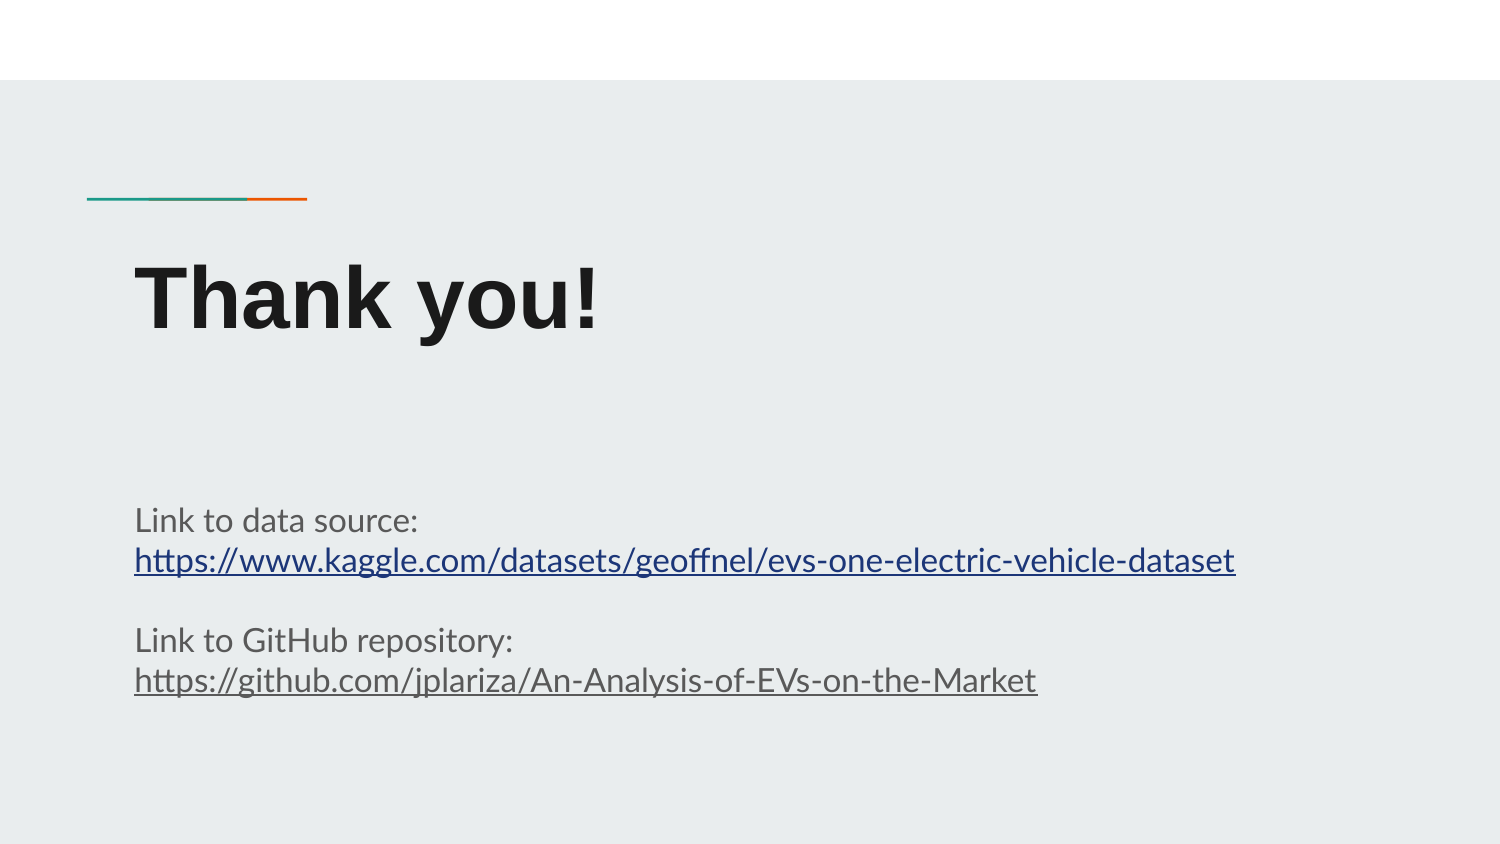

# Thank you!
Link to data source:
https://www.kaggle.com/datasets/geoffnel/evs-one-electric-vehicle-dataset

Link to GitHub repository:
https://github.com/jplariza/An-Analysis-of-EVs-on-the-Market